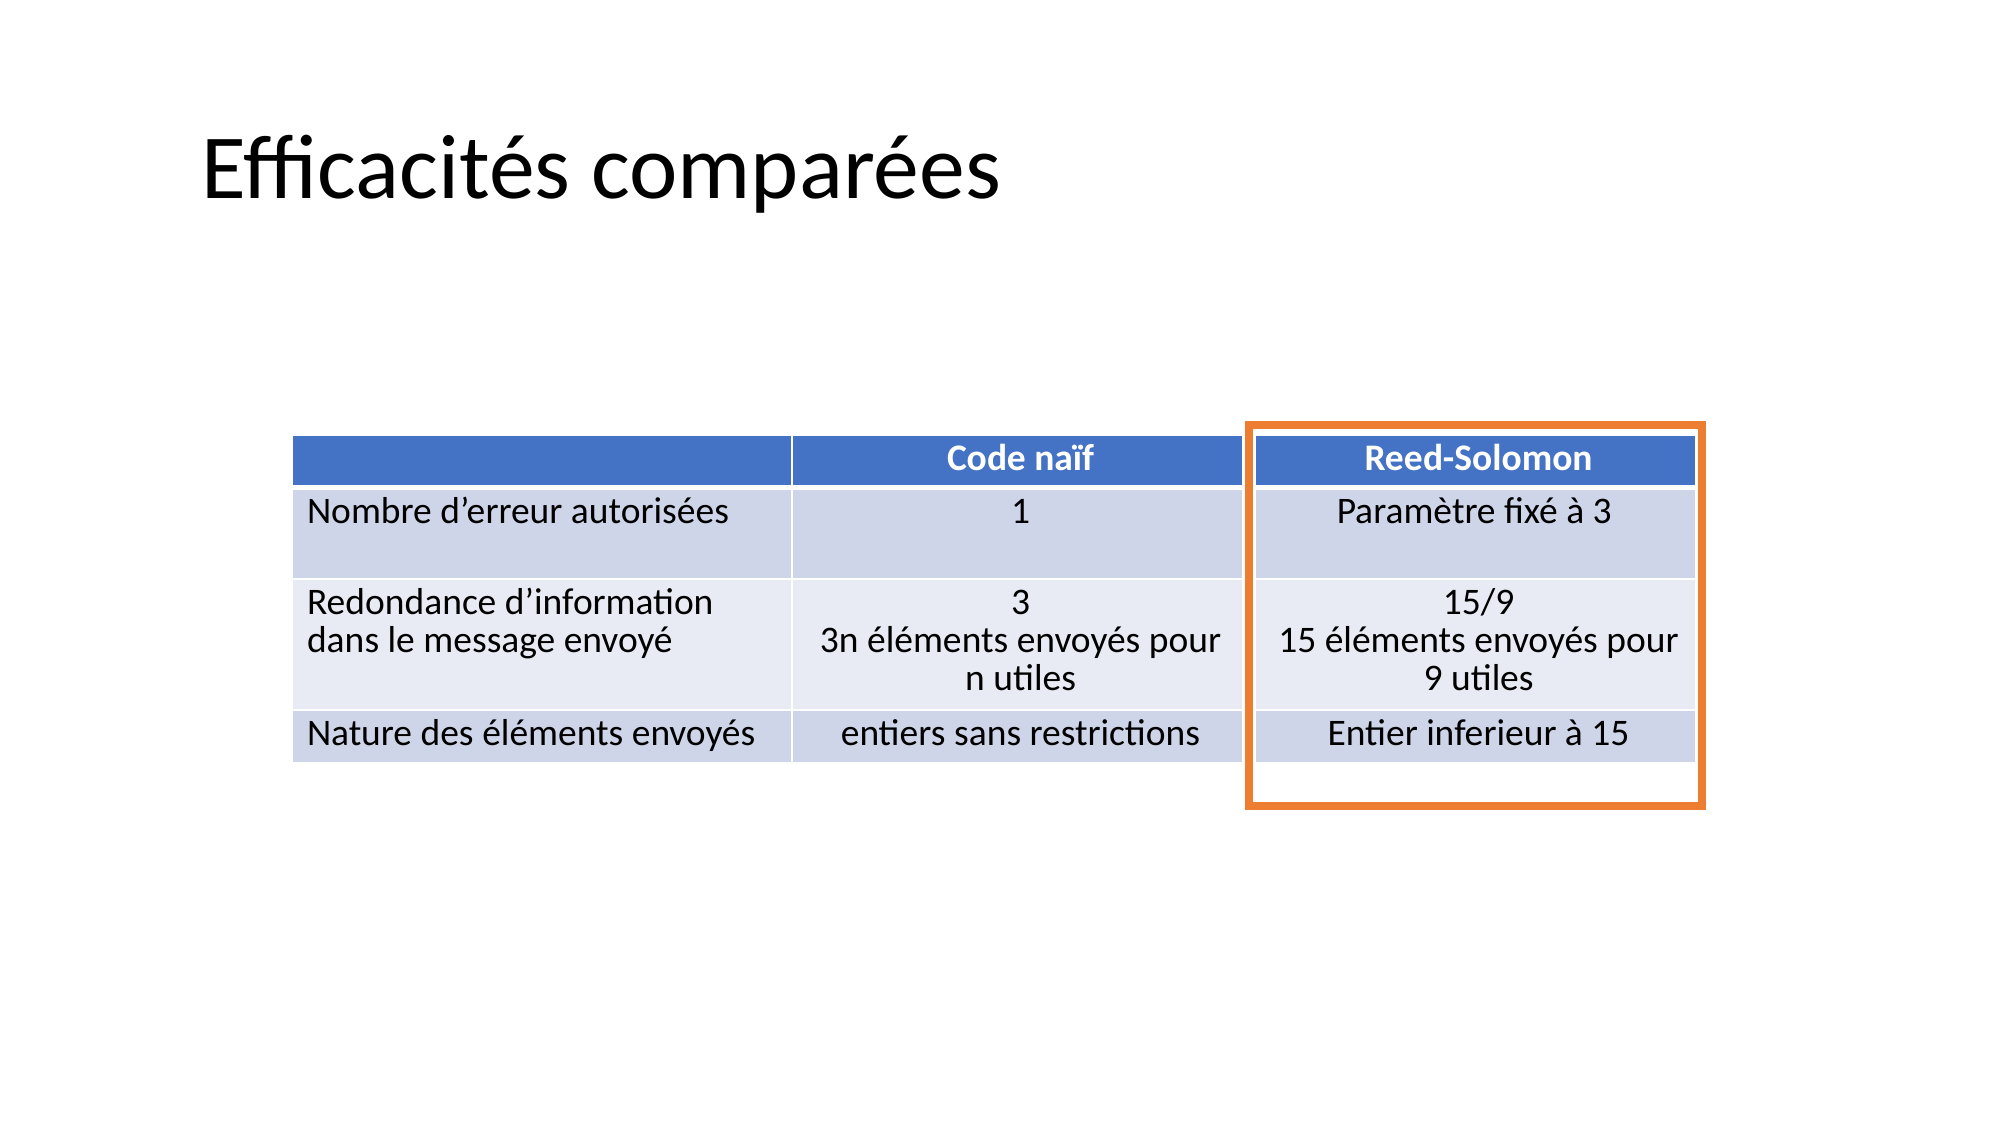

# Efficacités comparées

|  | Code naïf | Reed-Solomon |
| --- | --- | --- |
| Nombre d’erreur autorisées | 1 | Paramètre fixé à 3 |
| Redondance d’information dans le message envoyé | 3 3n éléments envoyés pour n utiles | 15/9 15 éléments envoyés pour 9 utiles |
| Nature des éléments envoyés | entiers sans restrictions | Entier inferieur à 15 |